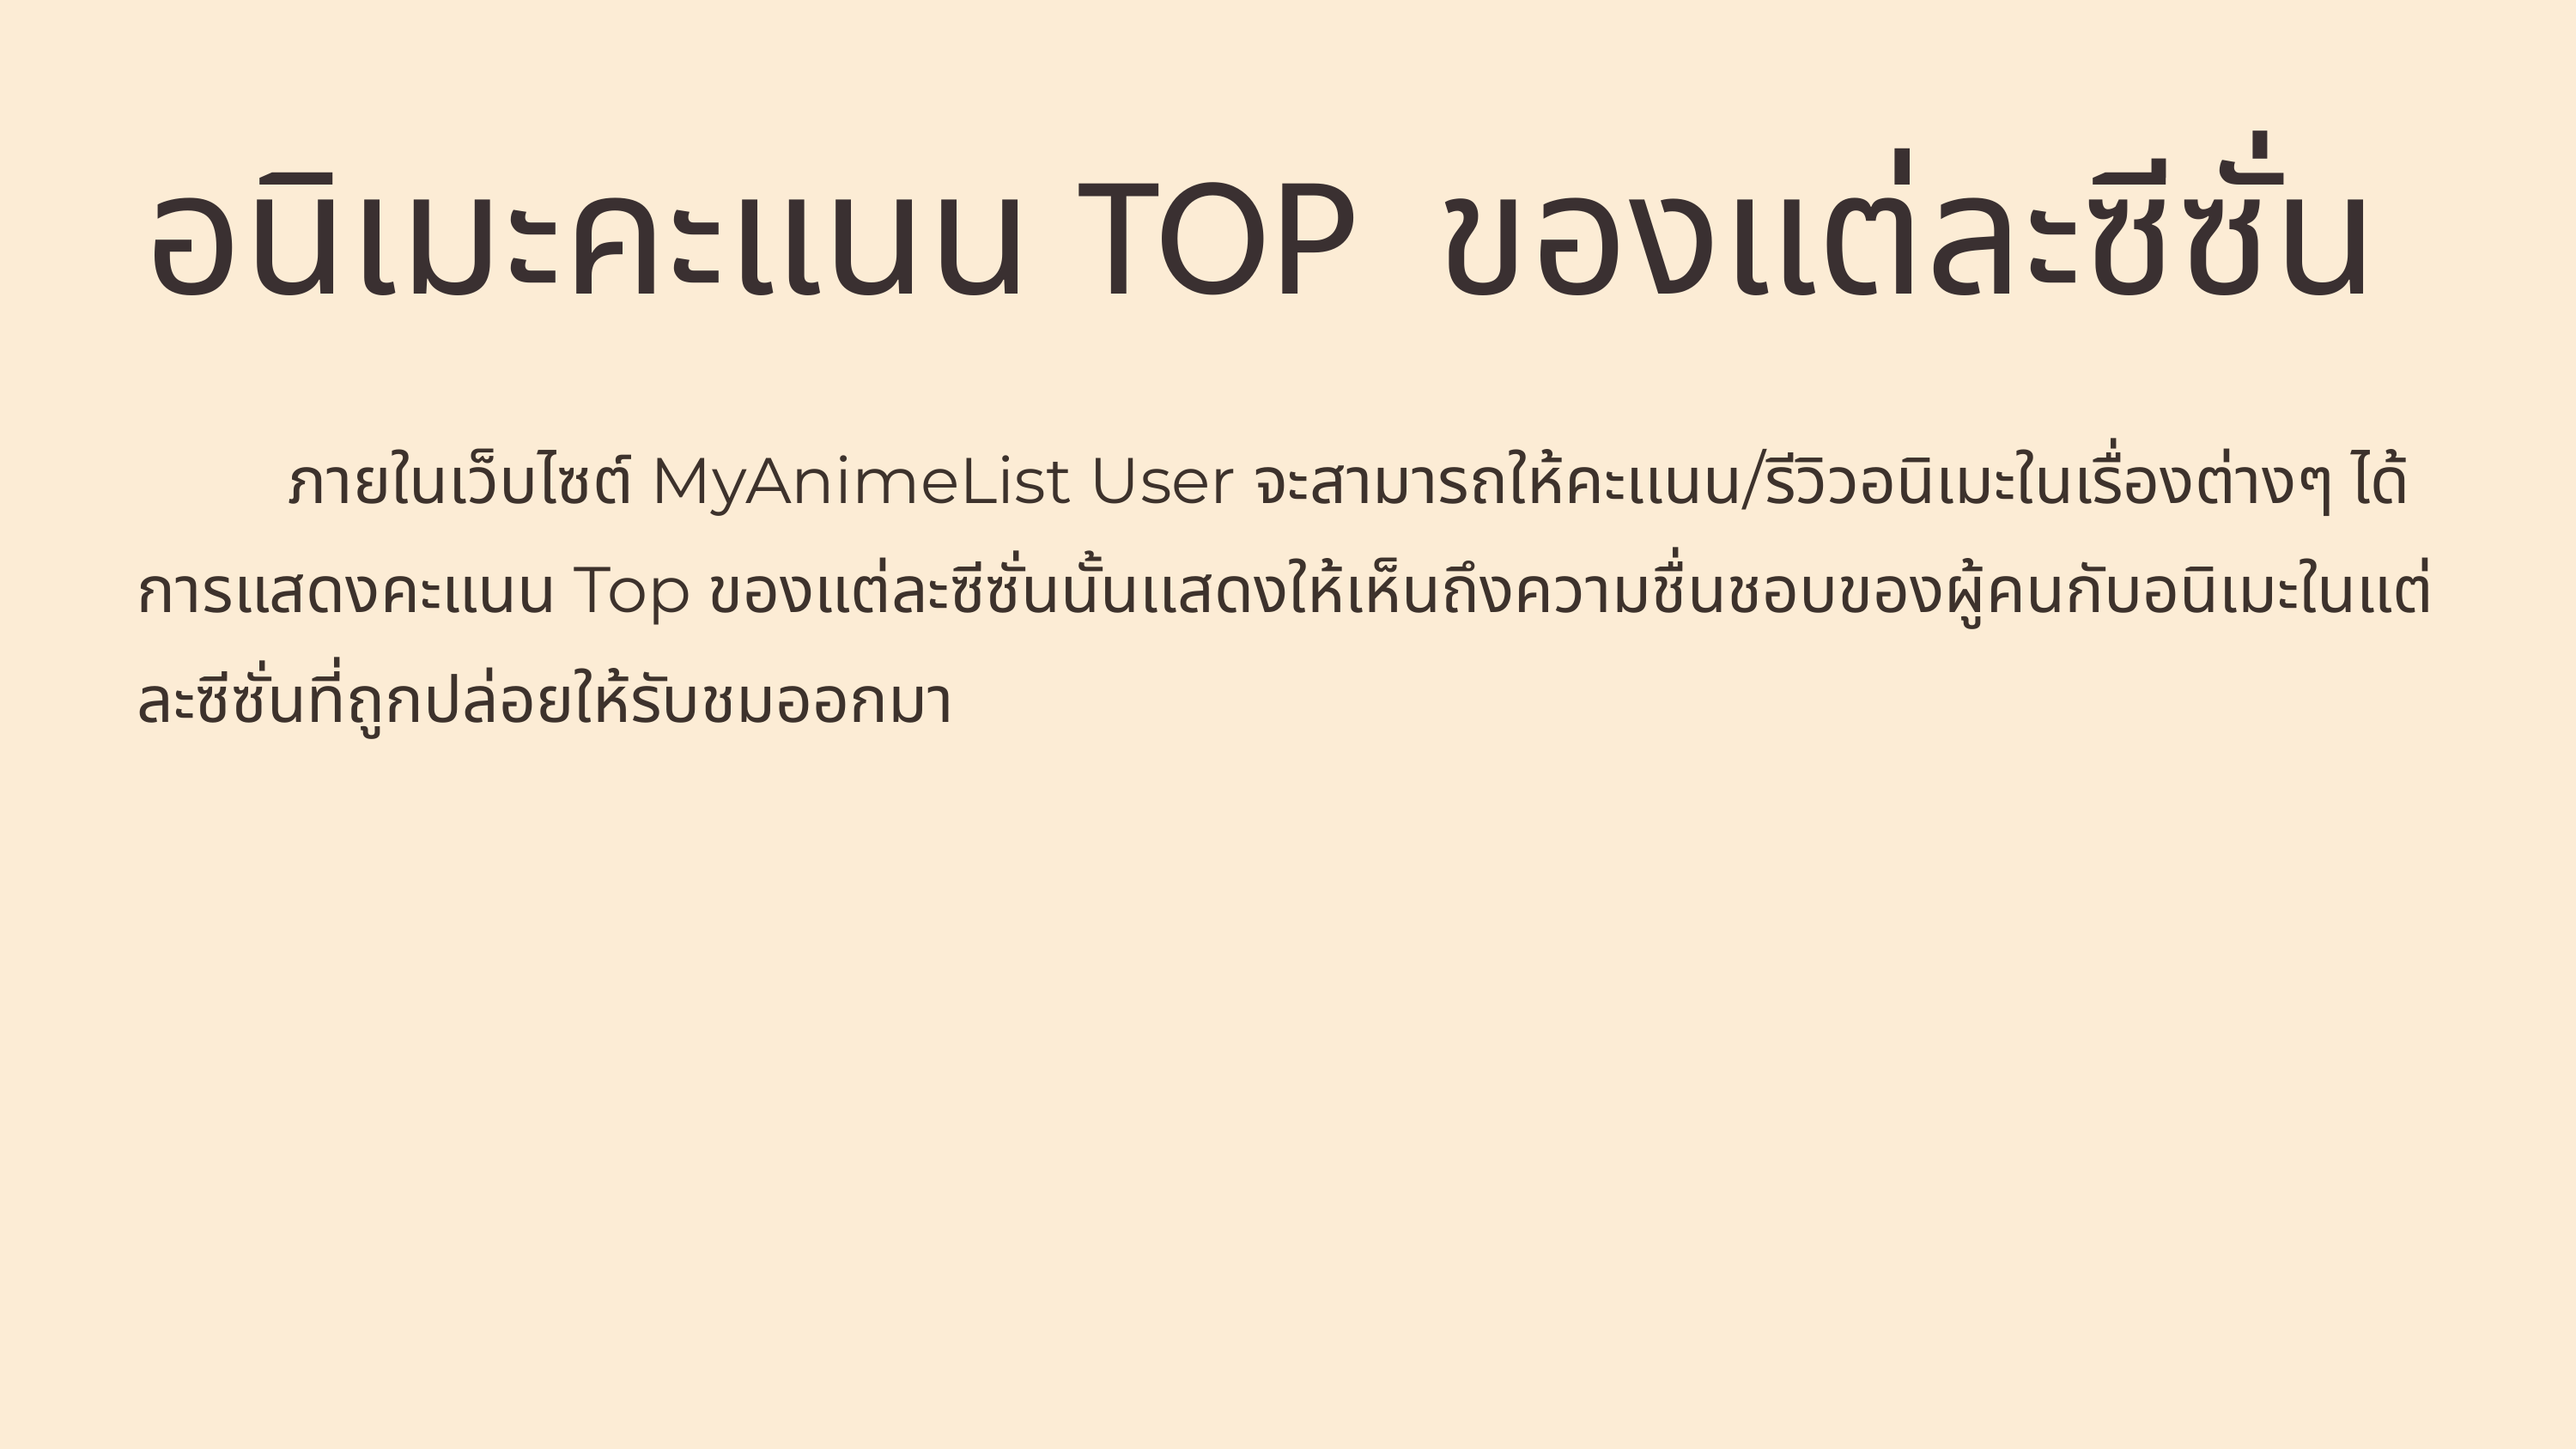

อนิเมะคะแนน TOP  ของแต่ละซีซั่น
         ภายในเว็บไซต์ MyAnimeList User จะสามารถให้คะเเนน/รีวิวอนิเมะในเรื่องต่างๆ ได้ การแสดงคะแนน Top ของแต่ละซีซั่นนั้นเเสดงให้เห็นถึงความชื่นชอบของผู้คนกับอนิเมะในแต่ละซีซั่นที่ถูกปล่อยให้รับชมออกมา